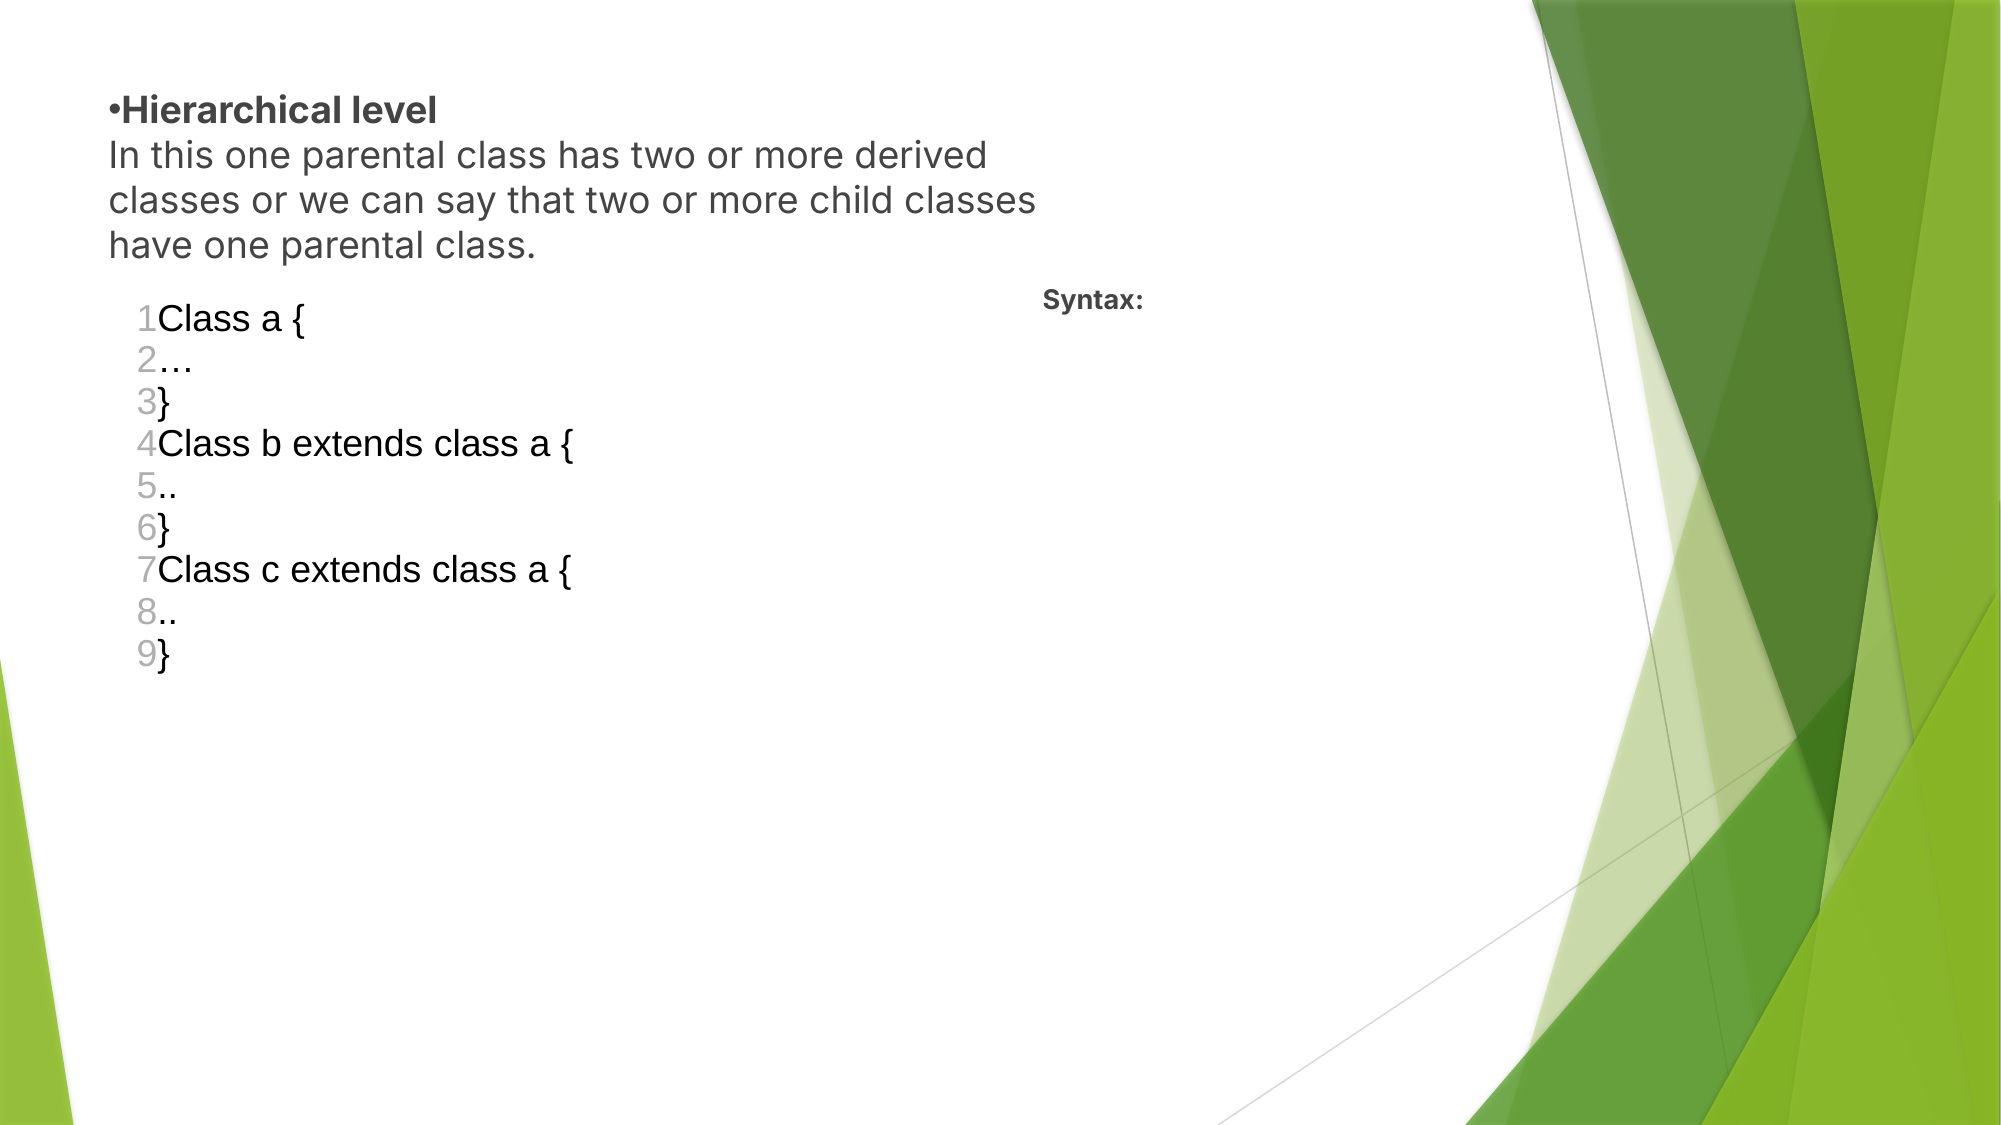

Hierarchical level
In this one parental class has two or more derived classes or we can say that two or more child classes have one parental class.

| 1 2 3 4 5 6 7 8 9 | Class a { … }   Class b extends class a { .. } Class c extends class a { .. } |
| --- | --- |
Syntax: